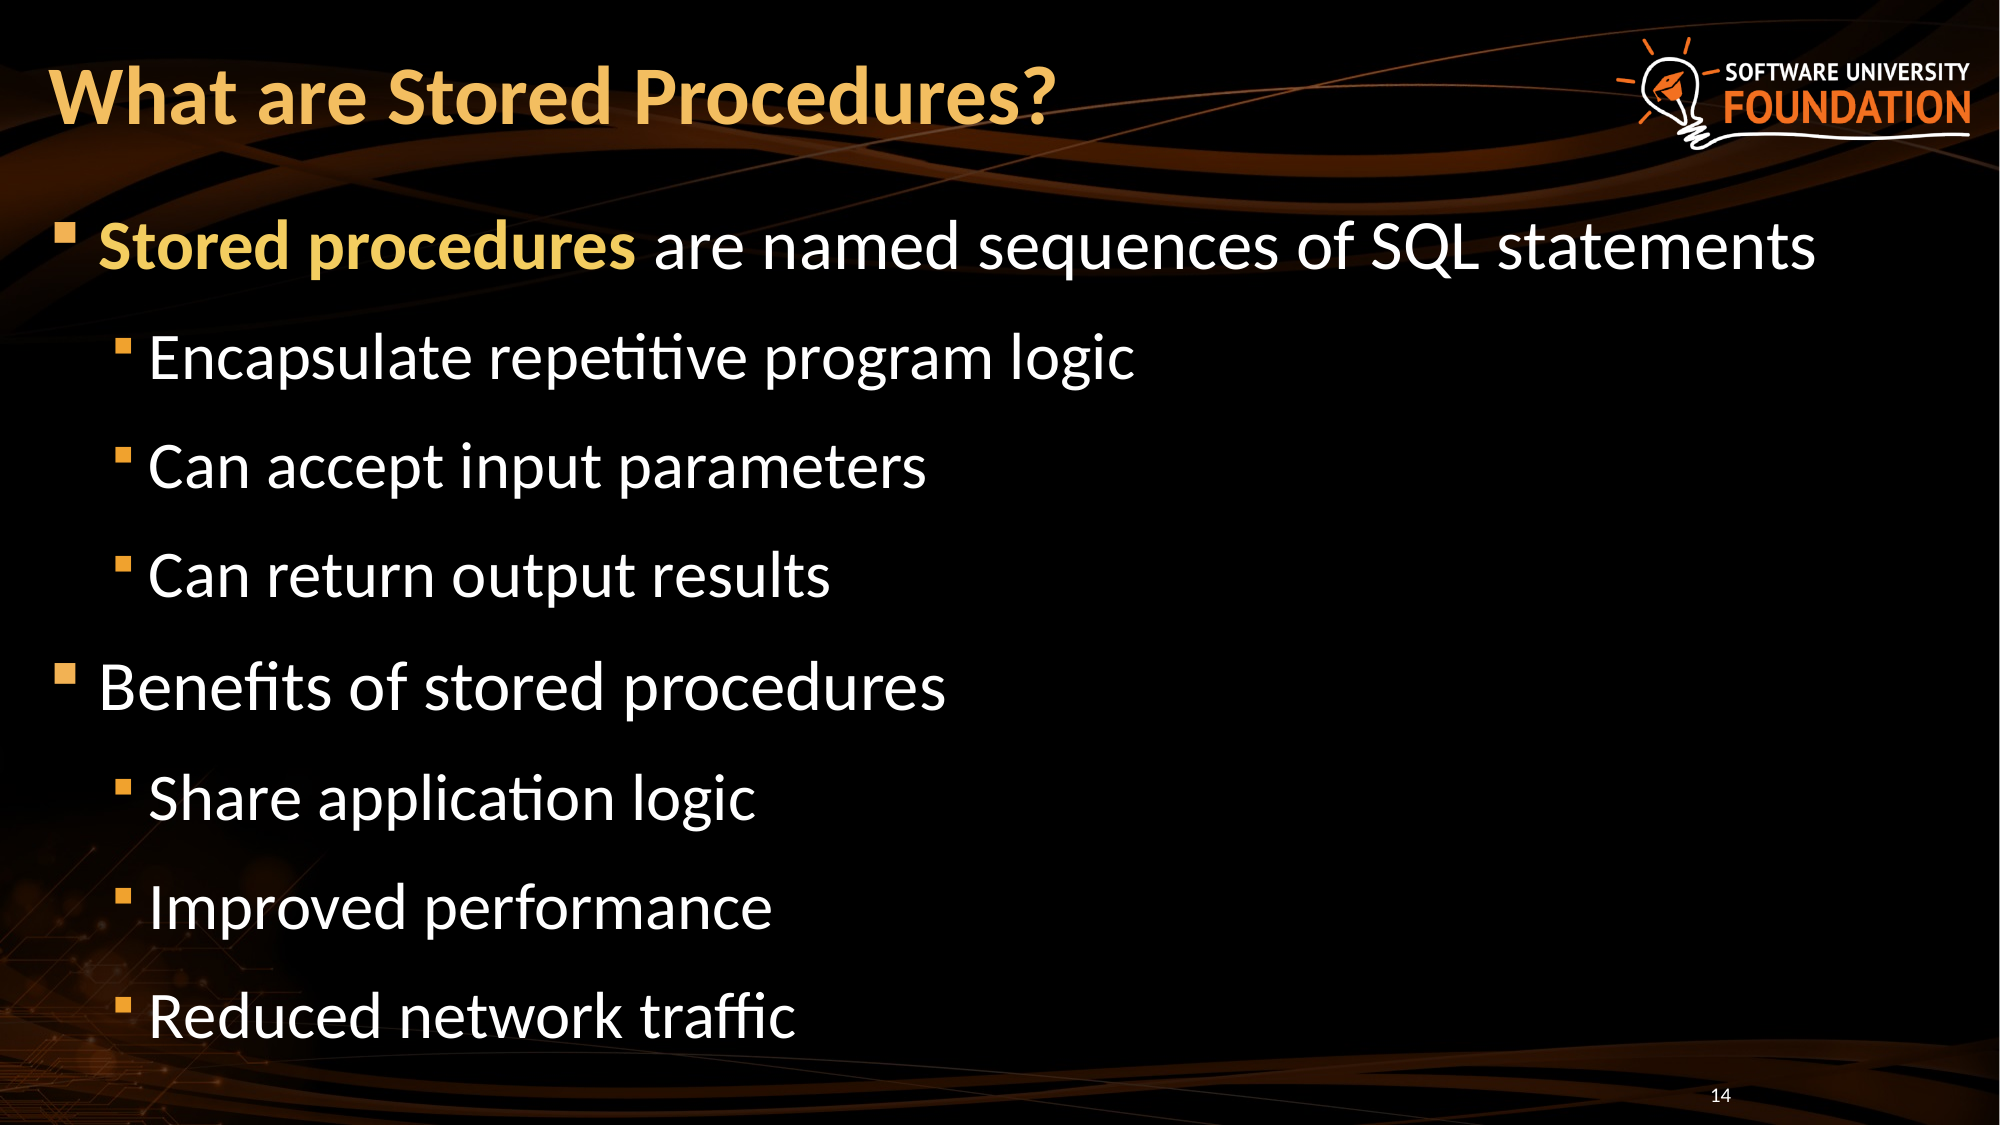

# What are Stored Procedures?
Stored procedures are named sequences of SQL statements
Encapsulate repetitive program logic
Can accept input parameters
Can return output results
Benefits of stored procedures
Share application logic
Improved performance
Reduced network traffic
14